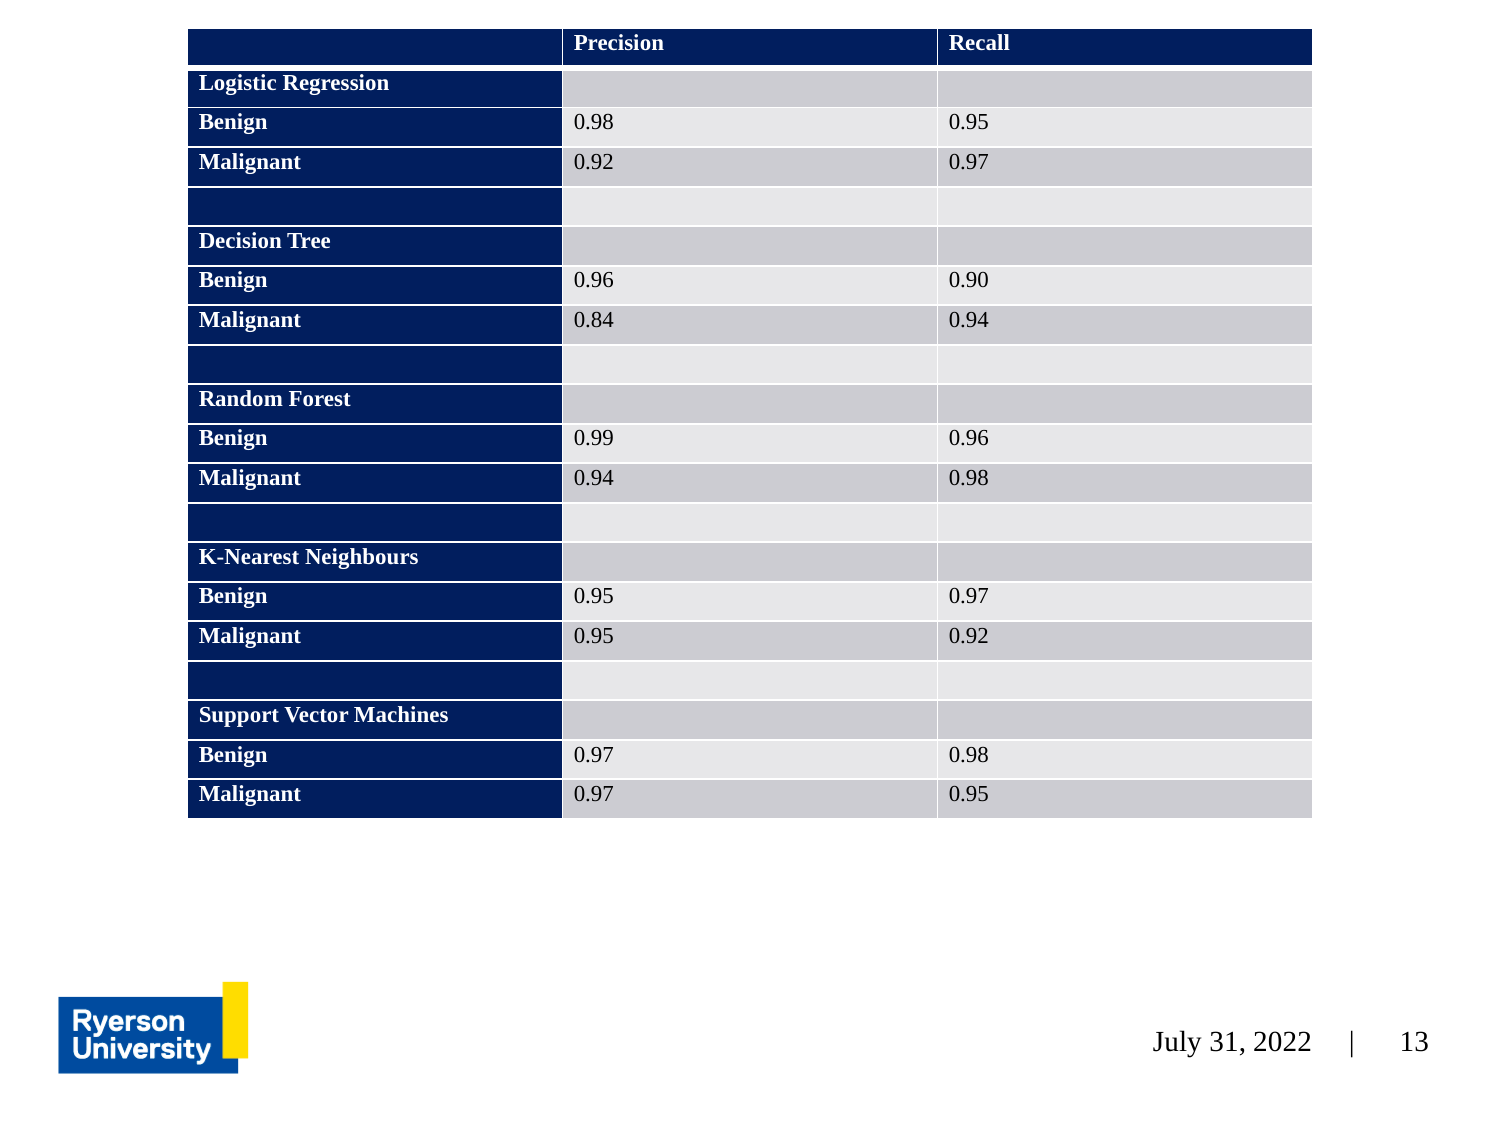

|  | Precision | Recall |
| --- | --- | --- |
| Logistic Regression |  |  |
| Benign | 0.98 | 0.95 |
| Malignant | 0.92 | 0.97 |
|  |  |  |
| Decision Tree |  |  |
| Benign | 0.96 | 0.90 |
| Malignant | 0.84 | 0.94 |
|  |  |  |
| Random Forest |  |  |
| Benign | 0.99 | 0.96 |
| Malignant | 0.94 | 0.98 |
|  |  |  |
| K-Nearest Neighbours |  |  |
| Benign | 0.95 | 0.97 |
| Malignant | 0.95 | 0.92 |
|  |  |  |
| Support Vector Machines |  |  |
| Benign | 0.97 | 0.98 |
| Malignant | 0.97 | 0.95 |
July 31, 2022     |
13